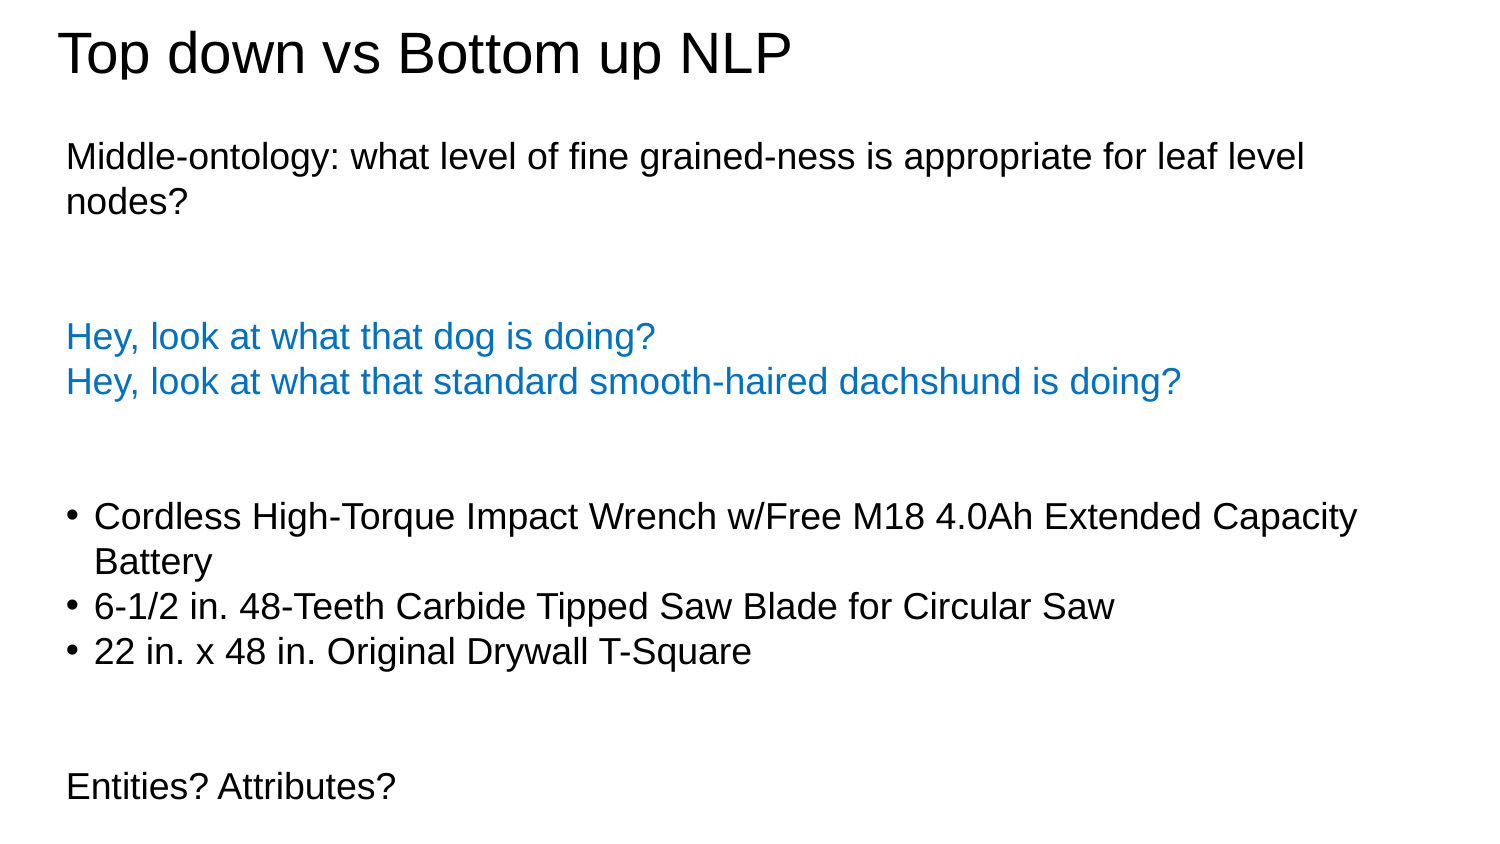

# Top down vs Bottom up NLP

Middle-ontology: what level of fine grained-ness is appropriate for leaf level nodes?

Hey, look at what that dog is doing?
Hey, look at what that standard smooth-haired dachshund is doing?

Cordless High-Torque Impact Wrench w/Free M18 4.0Ah Extended Capacity Battery
6-1/2 in. 48-Teeth Carbide Tipped Saw Blade for Circular Saw
22 in. x 48 in. Original Drywall T-Square

Entities? Attributes?